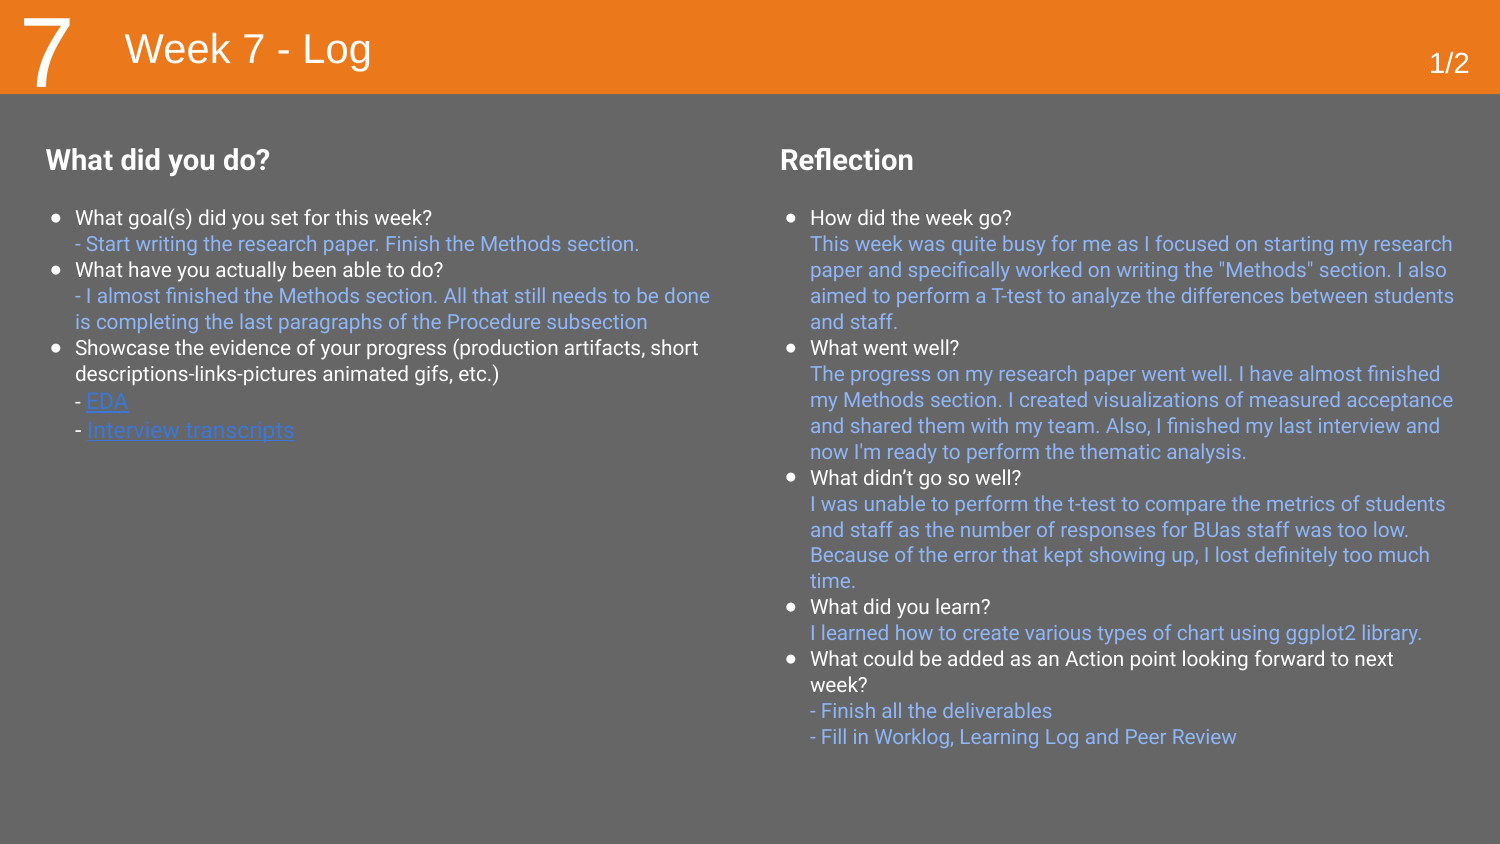

7
# Week 7 - Log
1/2

What did you do?
Reflection
What goal(s) did you set for this week?
- Start writing the research paper. Finish the Methods section.
What have you actually been able to do? 
- I almost finished the Methods section. All that still needs to be done is completing the last paragraphs of the Procedure subsection
Showcase the evidence of your progress (production artifacts, short descriptions-links-pictures animated gifs, etc.)
- EDA
- Interview transcripts
How did the week go? 
This week was quite busy for me as I focused on starting my research paper and specifically worked on writing the "Methods" section. I also aimed to perform a T-test to analyze the differences between students and staff.
What went well? 
The progress on my research paper went well. I have almost finished my Methods section. I created visualizations of measured acceptance and shared them with my team. Also, I finished my last interview and now I'm ready to perform the thematic analysis.
What didn’t go so well? 
I was unable to perform the t-test to compare the metrics of students and staff as the number of responses for BUas staff was too low. Because of the error that kept showing up, I lost definitely too much time.
What did you learn? 
I learned how to create various types of chart using ggplot2 library.
What could be added as an Action point looking forward to next week?
- Finish all the deliverables
- Fill in Worklog, Learning Log and Peer Review